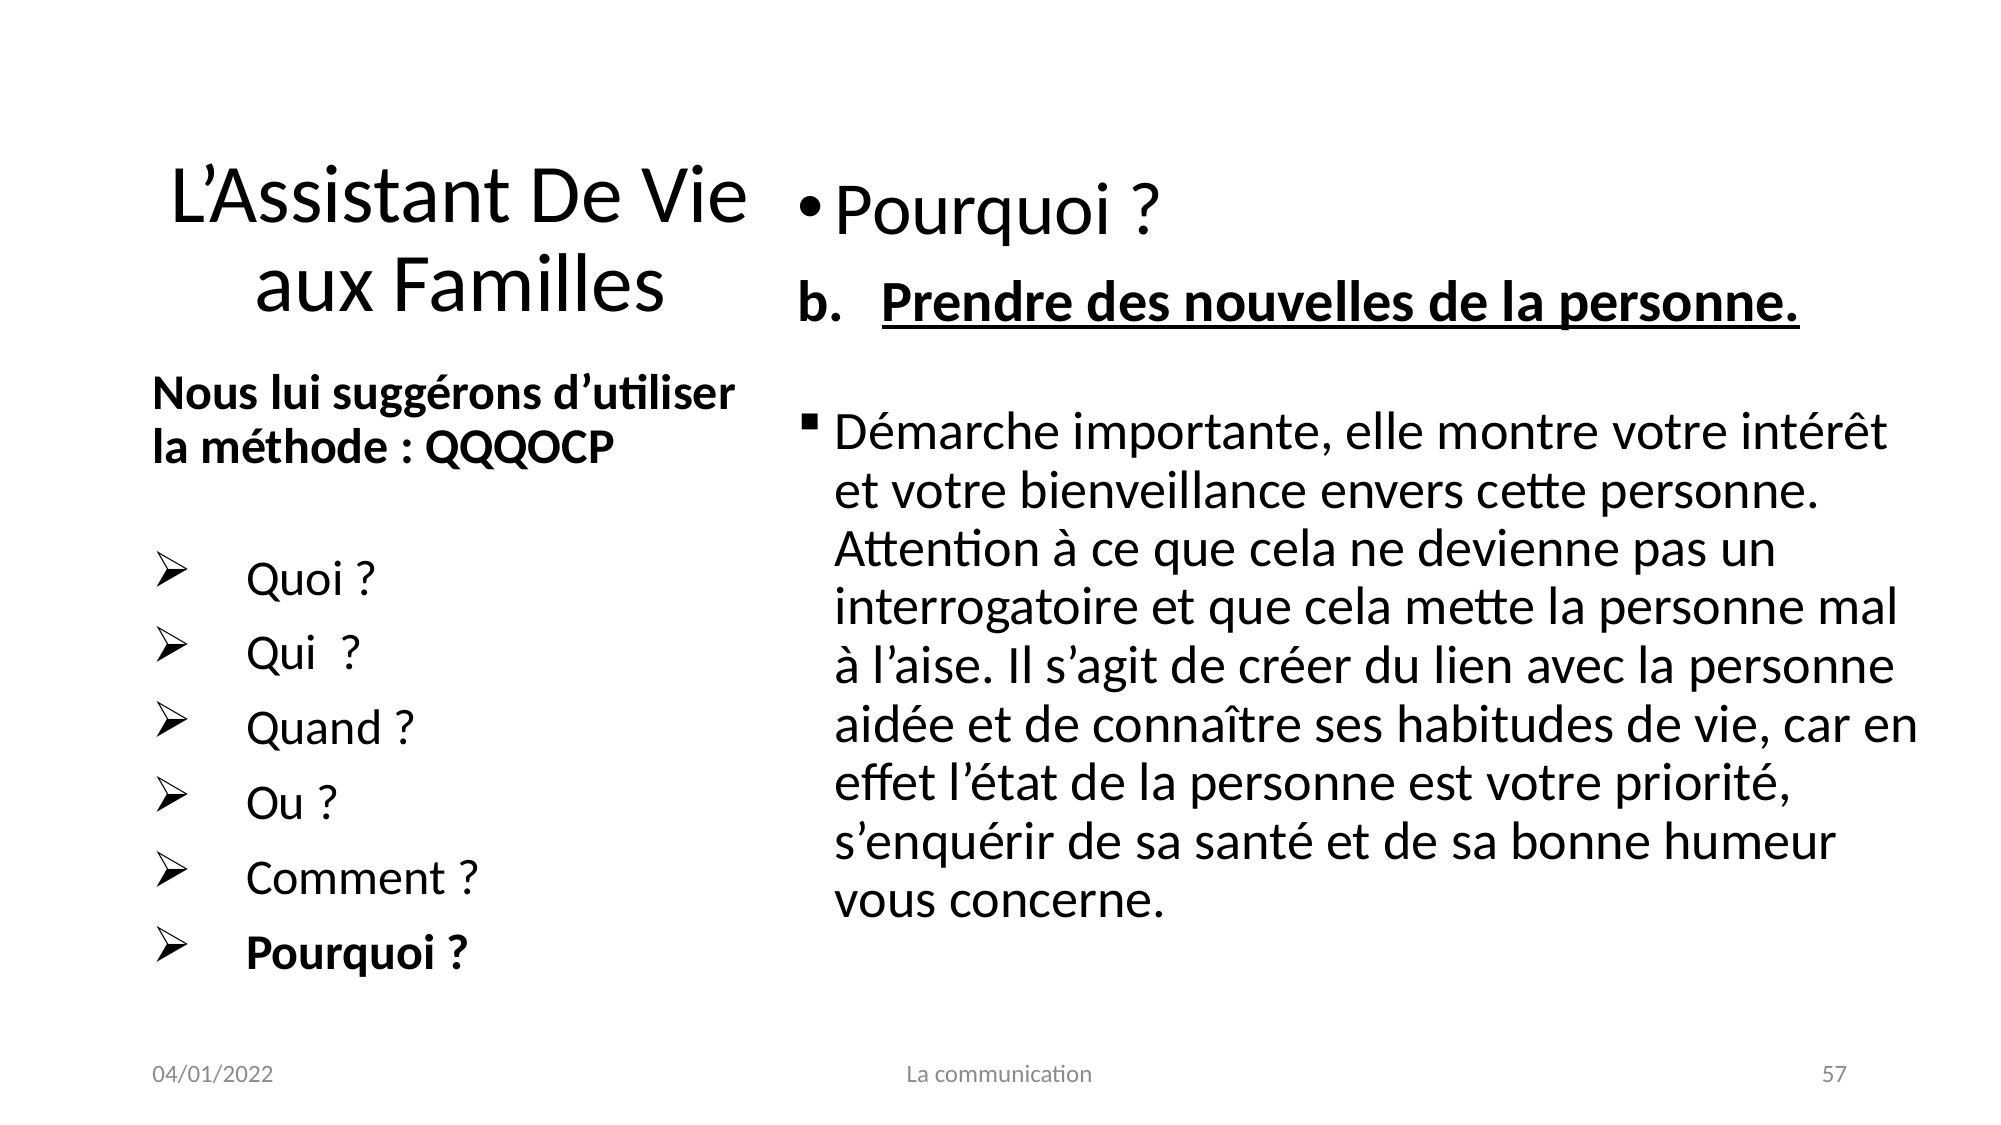

# L’Assistant De Vie aux Familles
Pourquoi ?
Prendre des nouvelles de la personne.

Démarche importante, elle montre votre intérêt et votre bienveillance envers cette personne. Attention à ce que cela ne devienne pas un interrogatoire et que cela mette la personne mal à l’aise. Il s’agit de créer du lien avec la personne aidée et de connaître ses habitudes de vie, car en effet l’état de la personne est votre priorité, s’enquérir de sa santé et de sa bonne humeur vous concerne.
Nous lui suggérons d’utiliser la méthode : QQQOCP

Quoi ?
Qui  ?
Quand ?
Ou ?
Comment ?
Pourquoi ?
04/01/2022
La communication
57